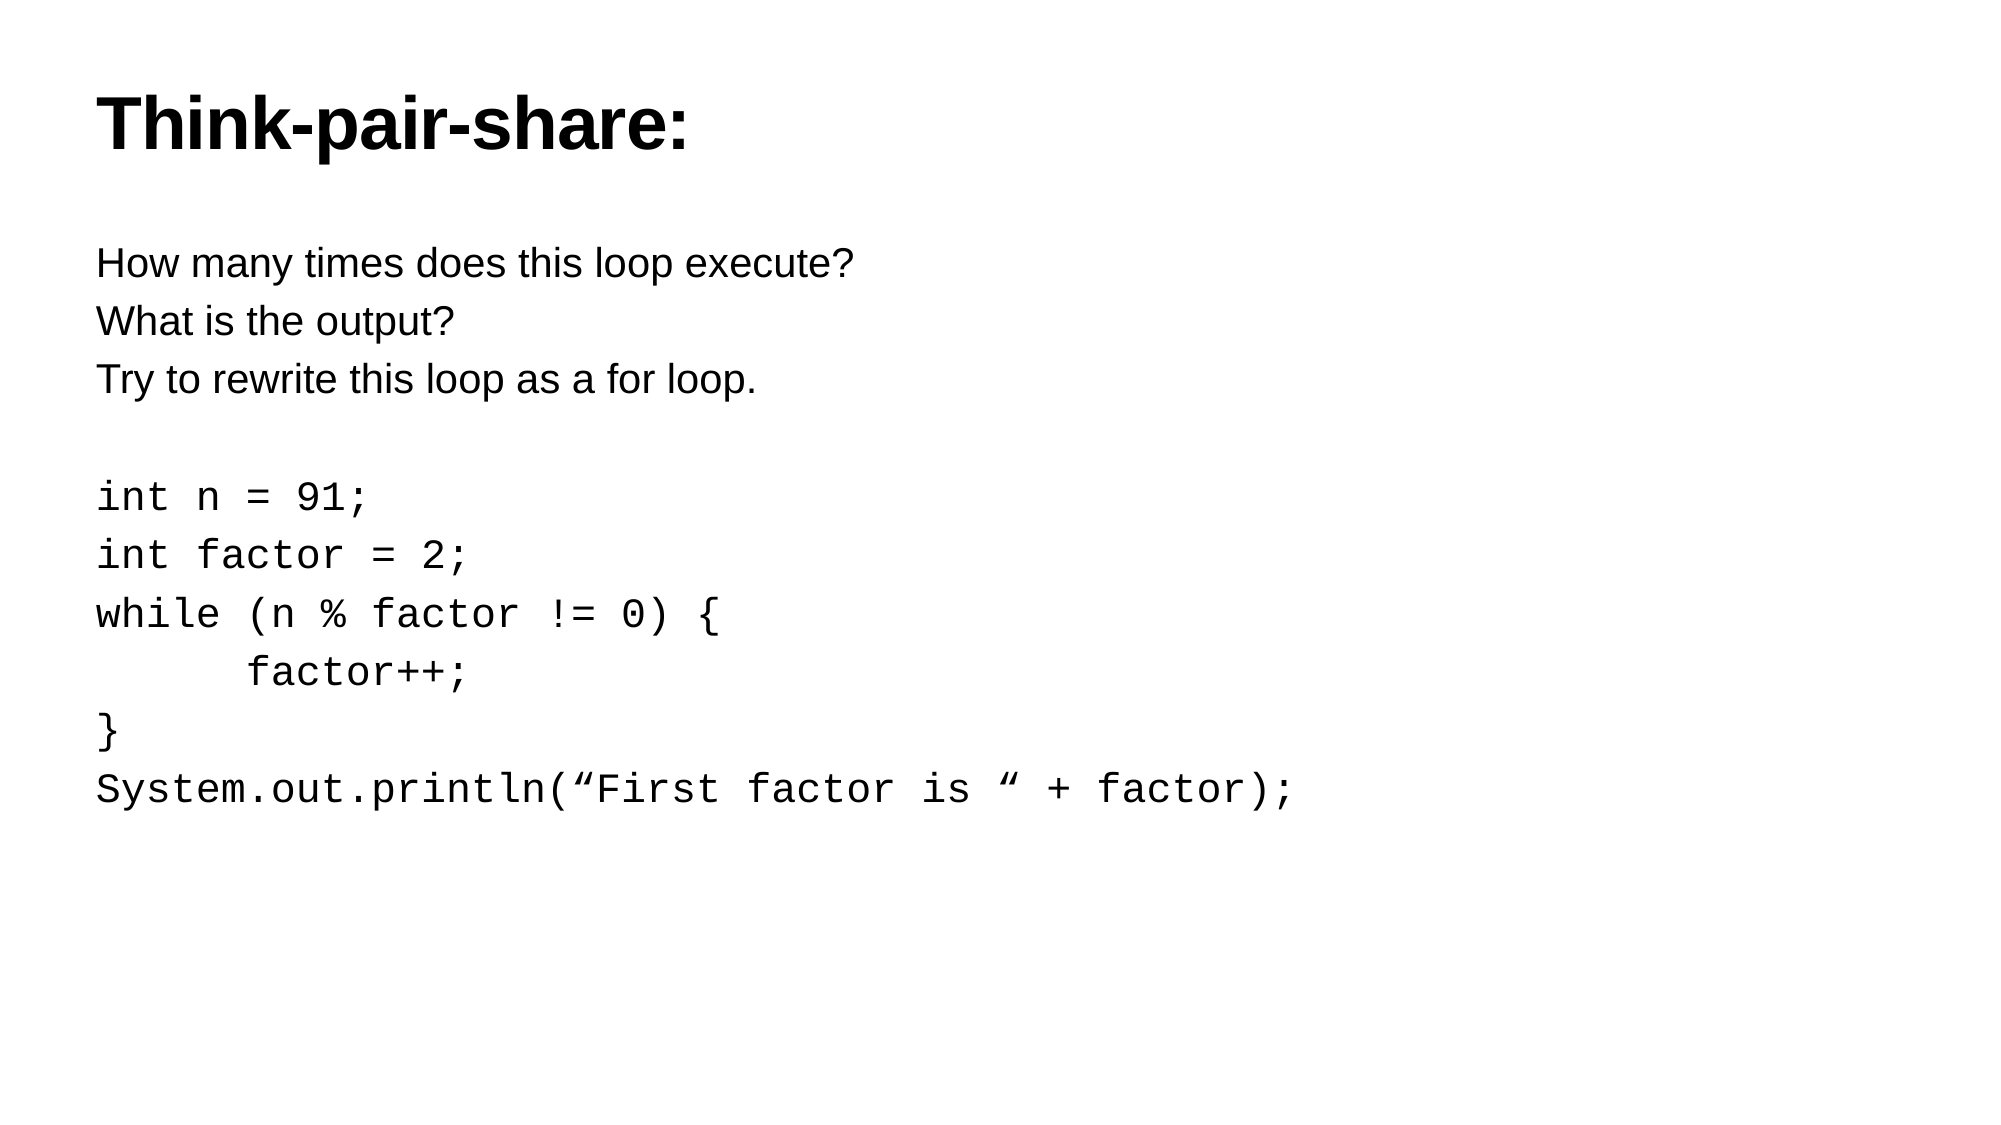

# Think-pair-share:
How many times does this loop execute?
What is the output?
Try to rewrite this loop as a for loop.

int n = 91;
int factor = 2;
while (n % factor != 0) {
	factor++;
}
System.out.println(“First factor is “ + factor);